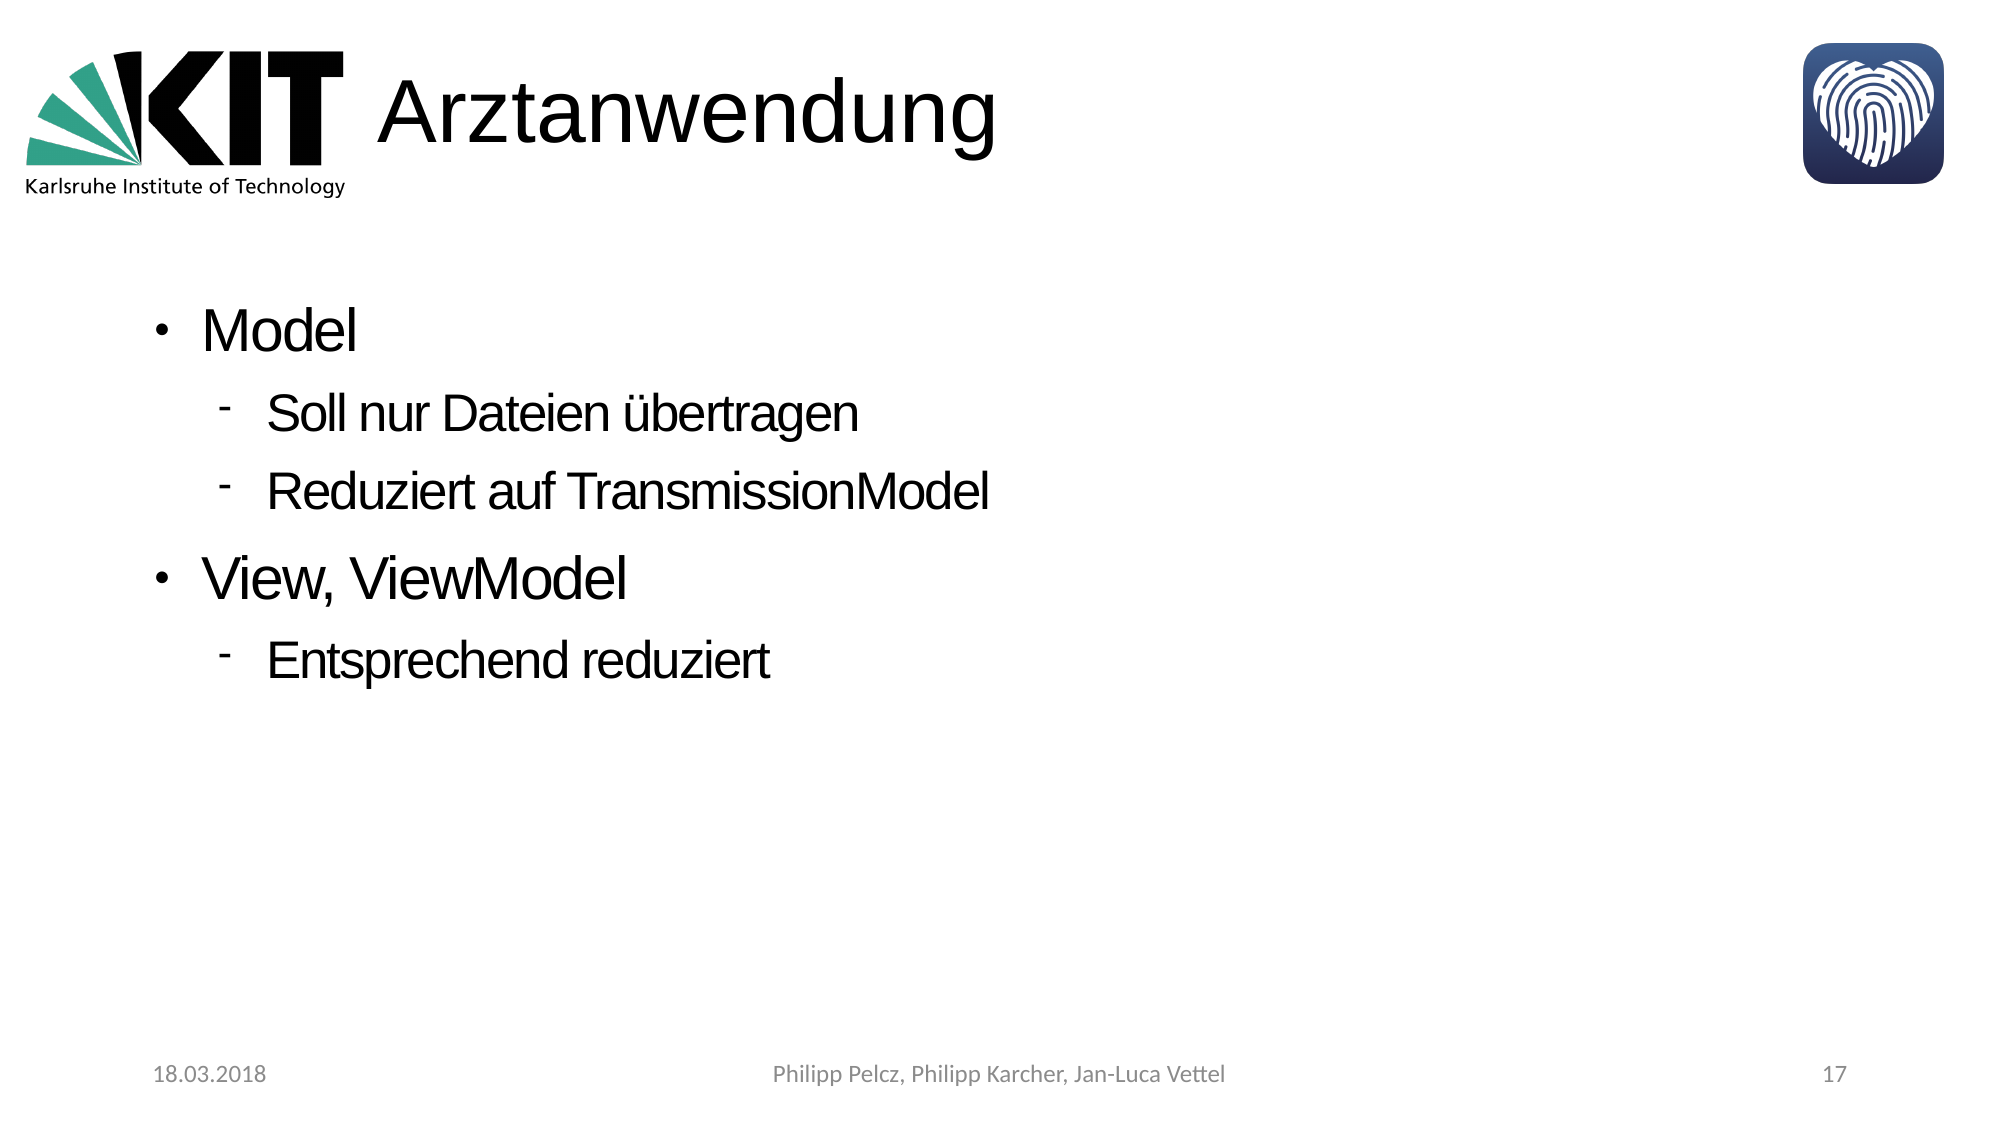

# Arztanwendung
Model
Soll nur Dateien übertragen
Reduziert auf TransmissionModel
View, ViewModel
Entsprechend reduziert
18.03.2018
Philipp Pelcz, Philipp Karcher, Jan-Luca Vettel
17